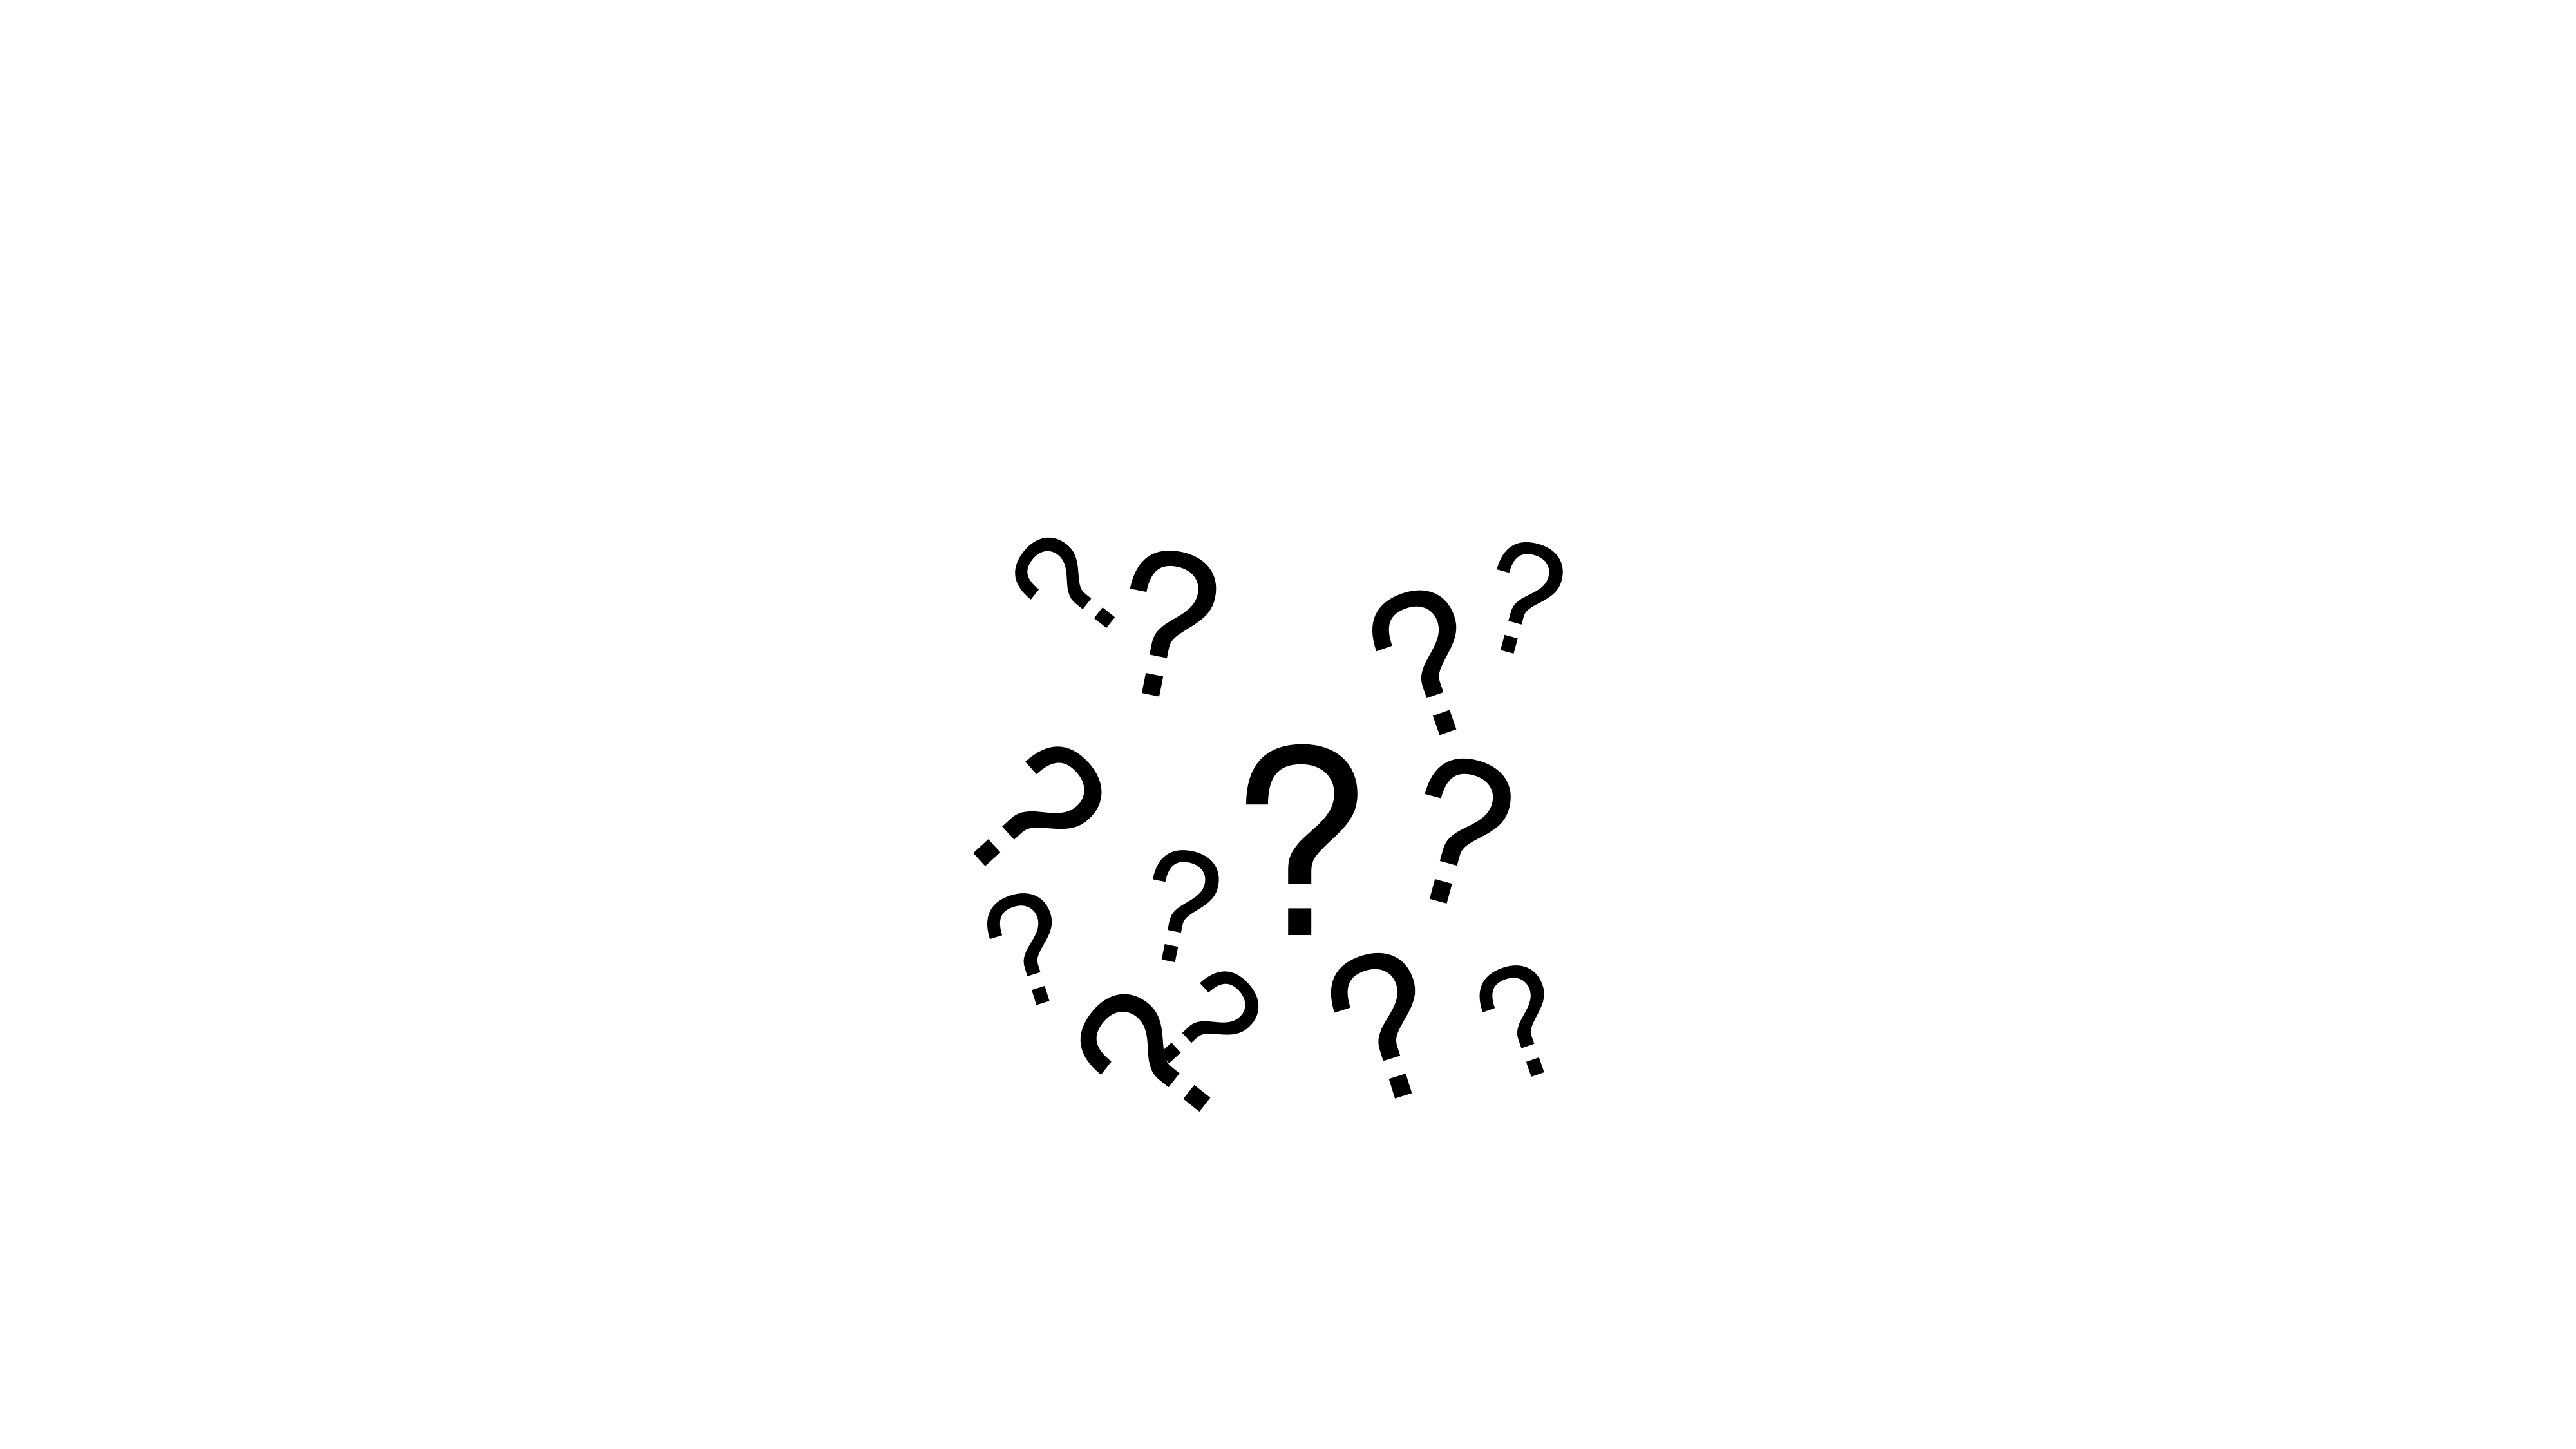

?
?
?
?
?
?
?
?
?
?
?
?
?